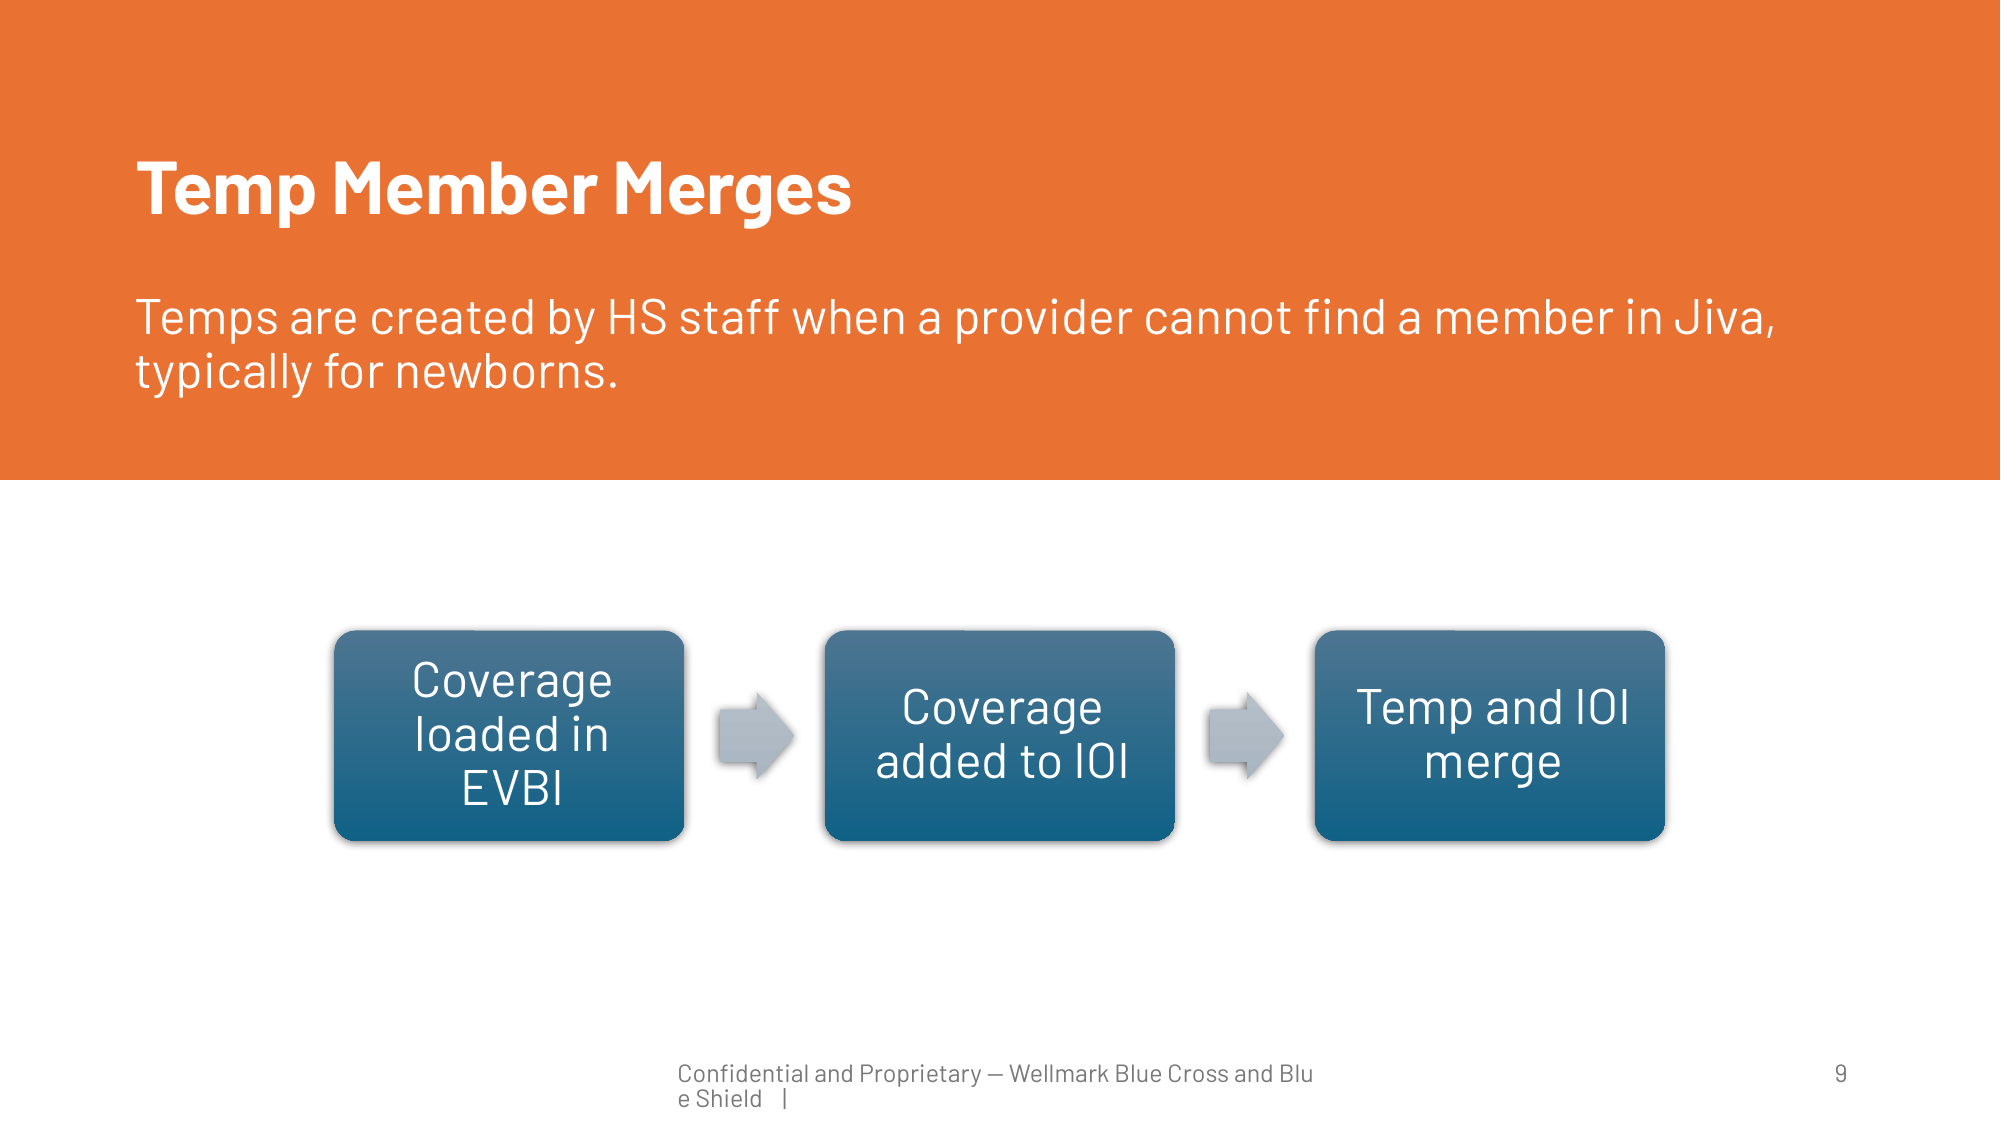

Temp Member Merges
Temps are created by HS staff when a provider cannot find a member in Jiva, typically for newborns.
Coverage loaded in EVBI

Coverage added to IOI

Temp and IOI merge
Confidential and Proprietary — Wellmark Blue Cross and Blue Shield    |
9